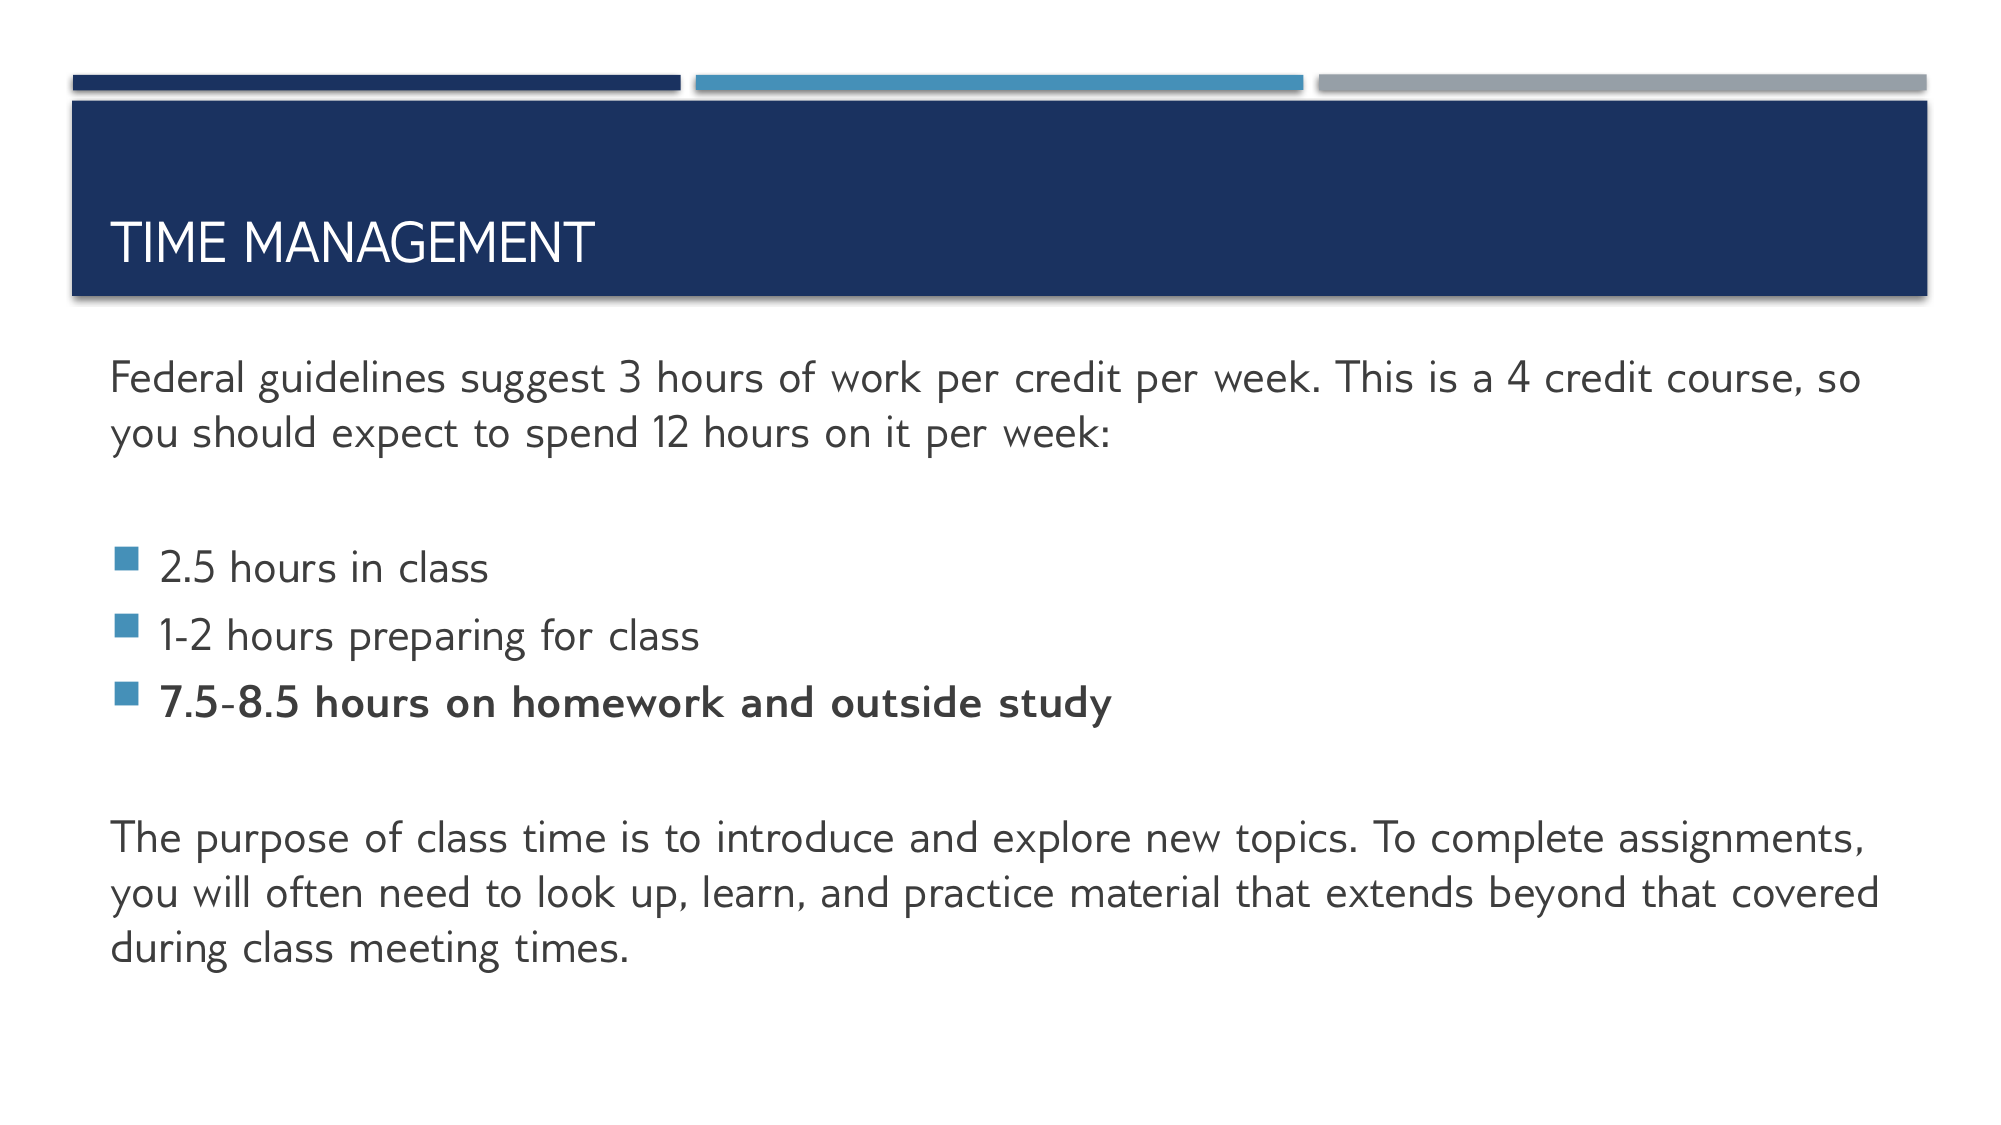

# Time management
Federal guidelines suggest 3 hours of work per credit per week. This is a 4 credit course, so you should expect to spend 12 hours on it per week:

2.5 hours in class
1-2 hours preparing for class
7.5-8.5 hours on homework and outside study

The purpose of class time is to introduce and explore new topics. To complete assignments, you will often need to look up, learn, and practice material that extends beyond that covered during class meeting times.